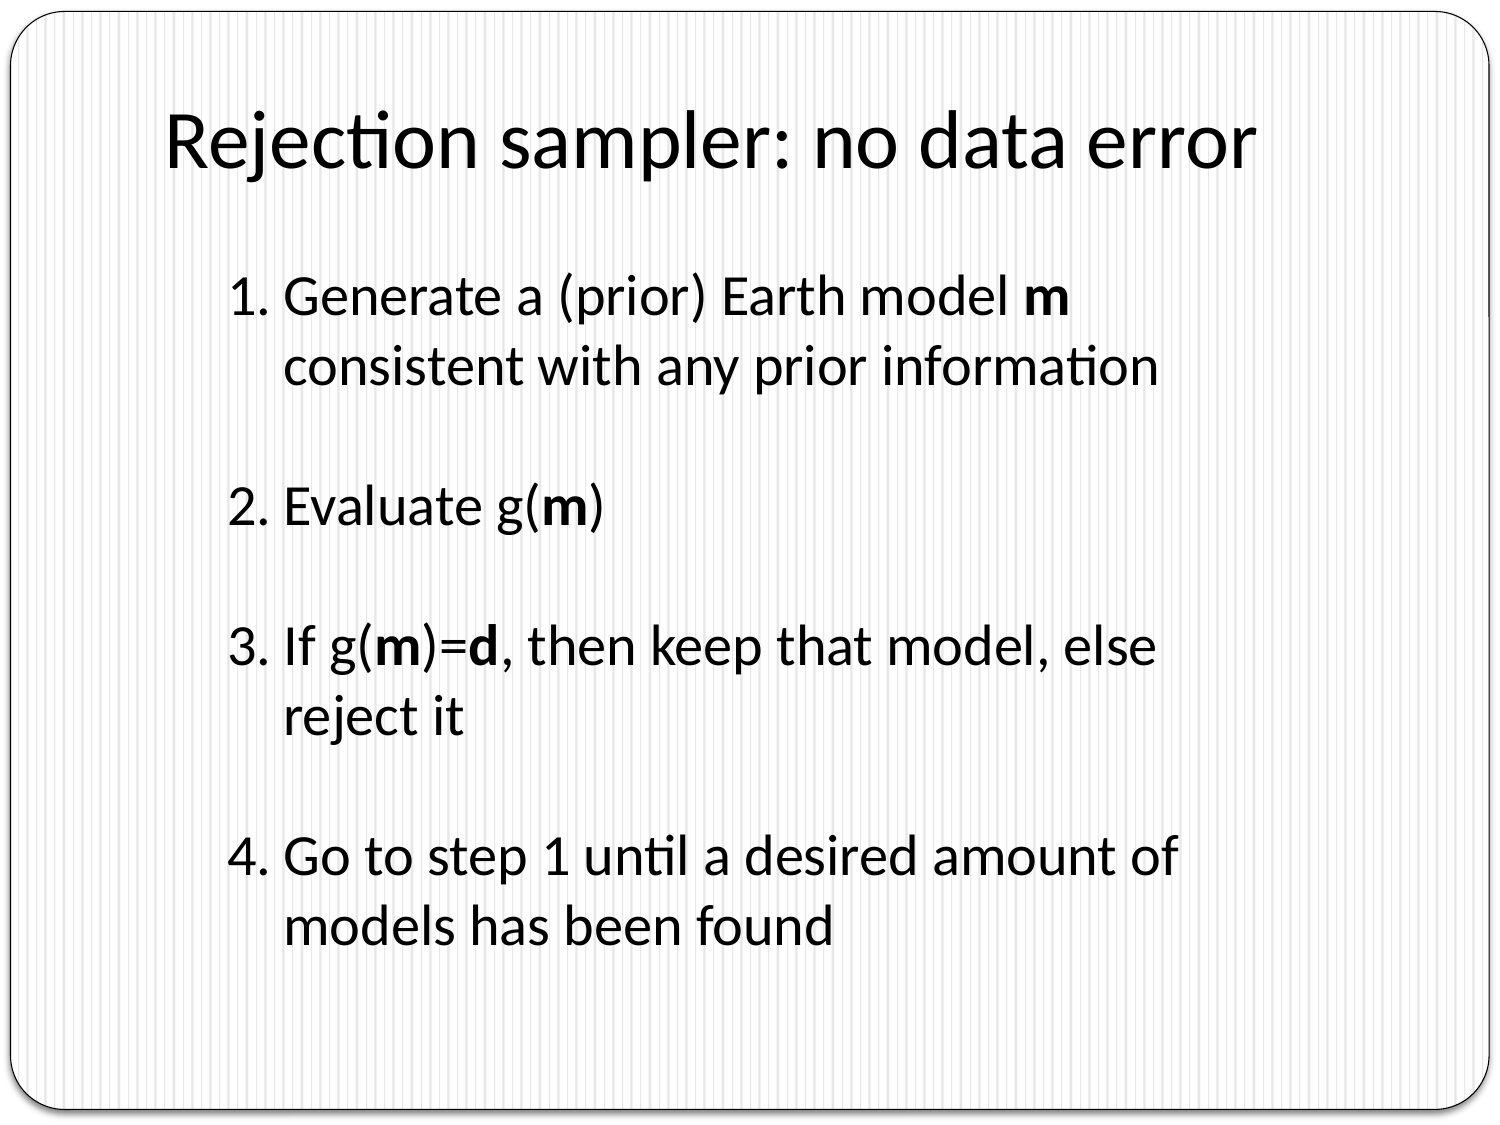

# Rejection sampler: no data error
Generate a (prior) Earth model m consistent with any prior information

Evaluate g(m)

If g(m)=d, then keep that model, else reject it

Go to step 1 until a desired amount of models has been found